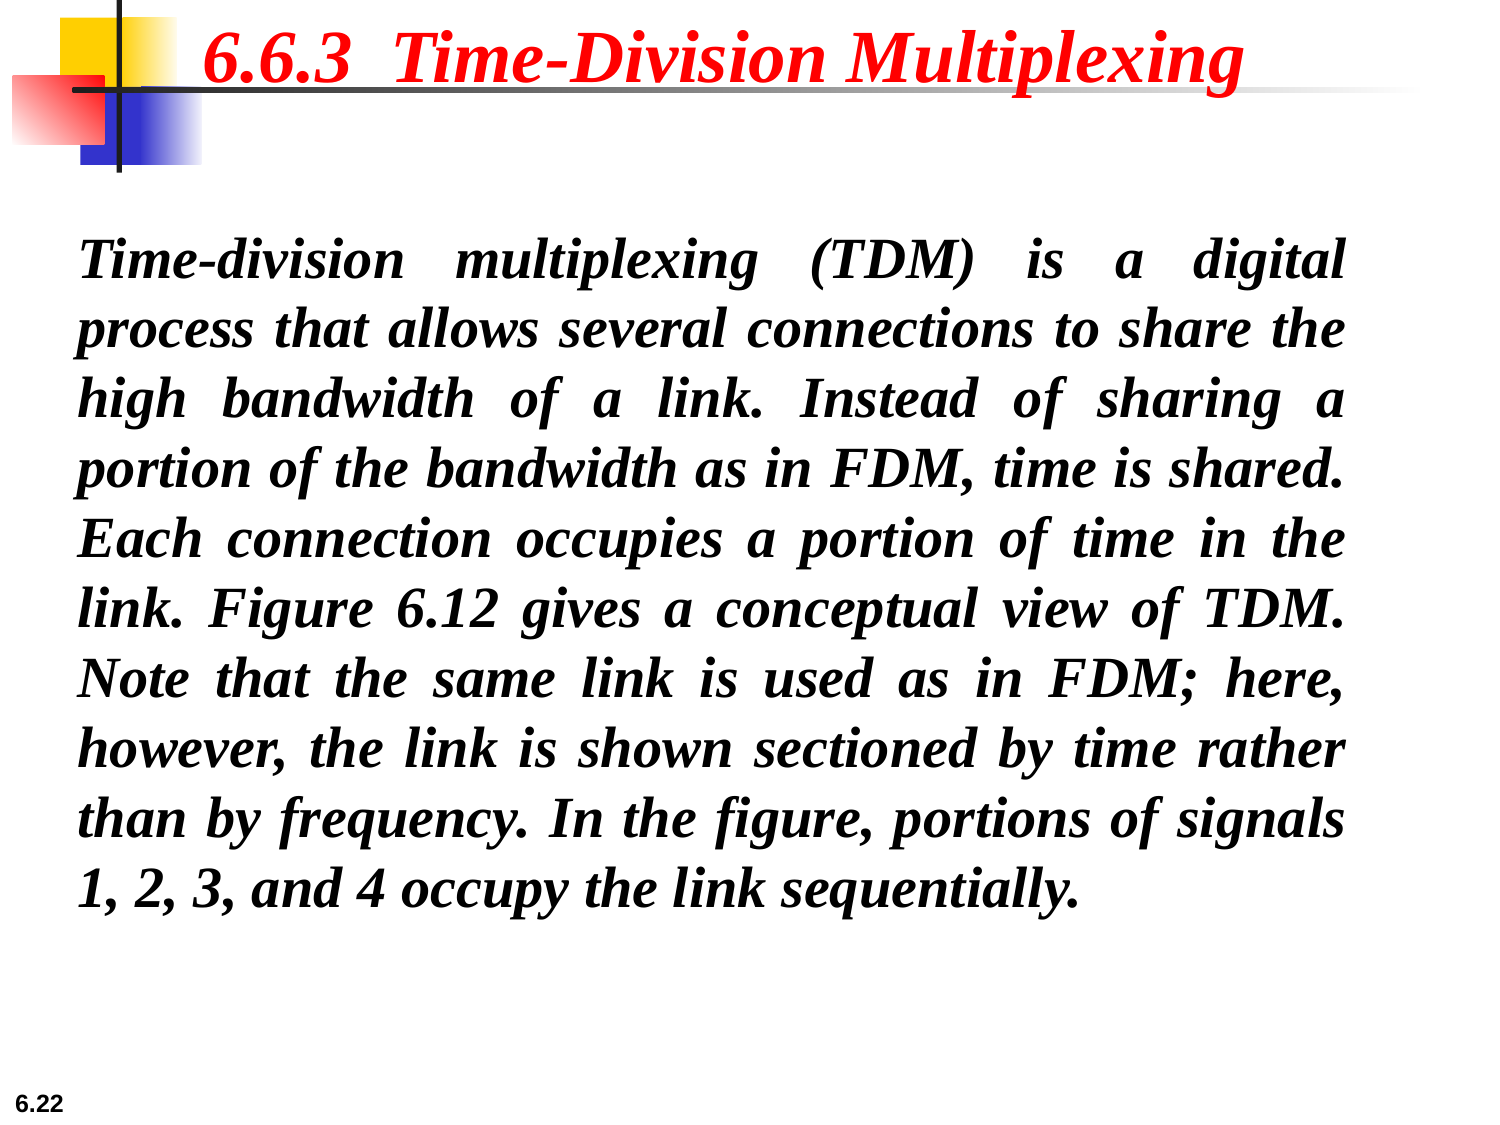

6.6.3  Time-Division Multiplexing

Time-division multiplexing (TDM) is a digital process that allows several connections to share the high bandwidth of a link. Instead of sharing a portion of the bandwidth as in FDM, time is shared. Each connection occupies a portion of time in the link. Figure 6.12 gives a conceptual view of TDM. Note that the same link is used as in FDM; here, however, the link is shown sectioned by time rather than by frequency. In the figure, portions of signals 1, 2, 3, and 4 occupy the link sequentially.
6.22